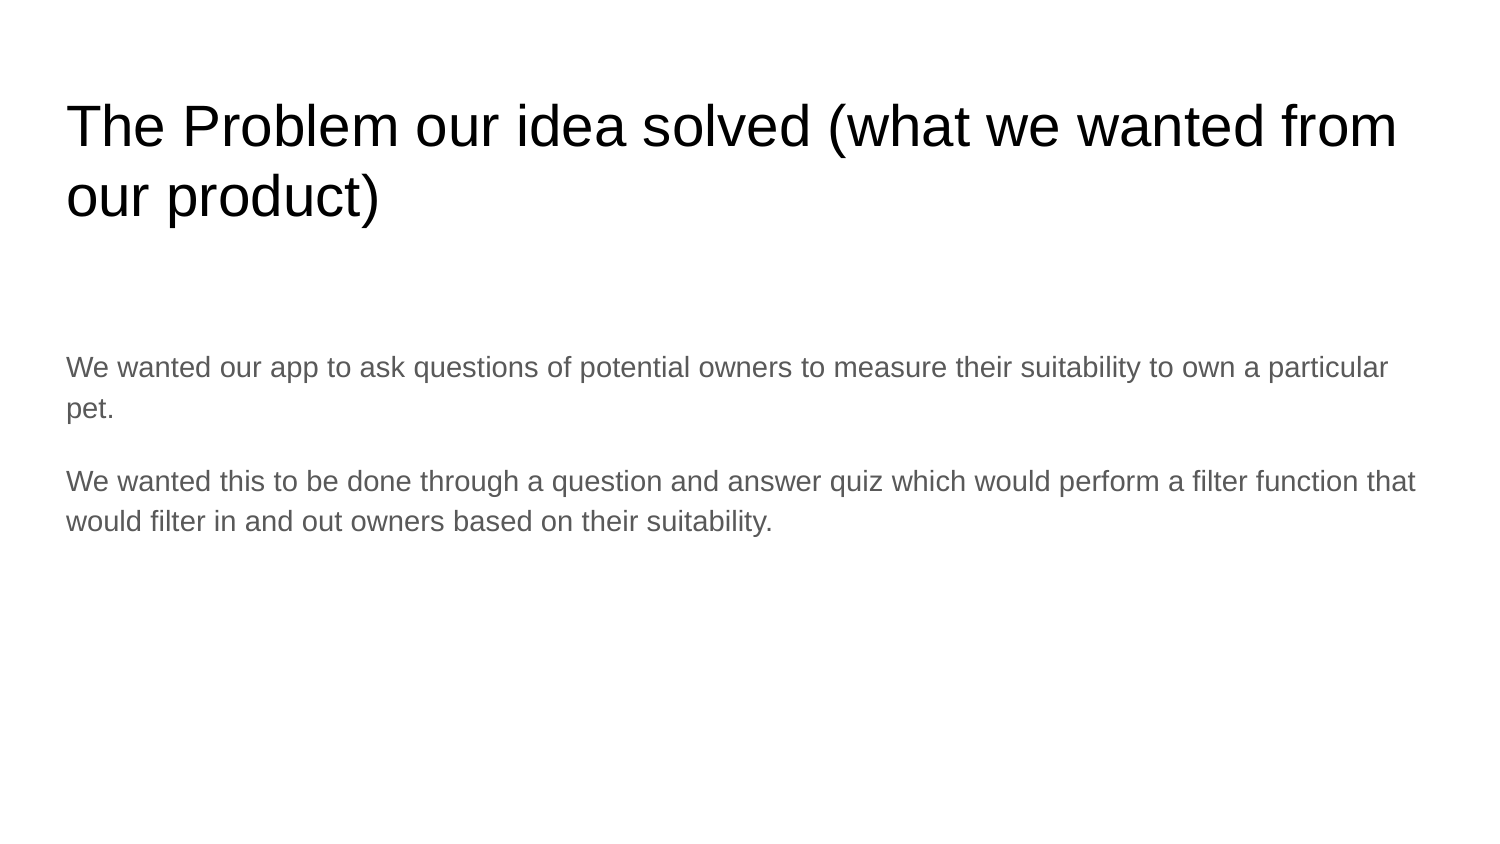

# The Problem our idea solved (what we wanted from our product)
We wanted our app to ask questions of potential owners to measure their suitability to own a particular pet.
We wanted this to be done through a question and answer quiz which would perform a filter function that would filter in and out owners based on their suitability.